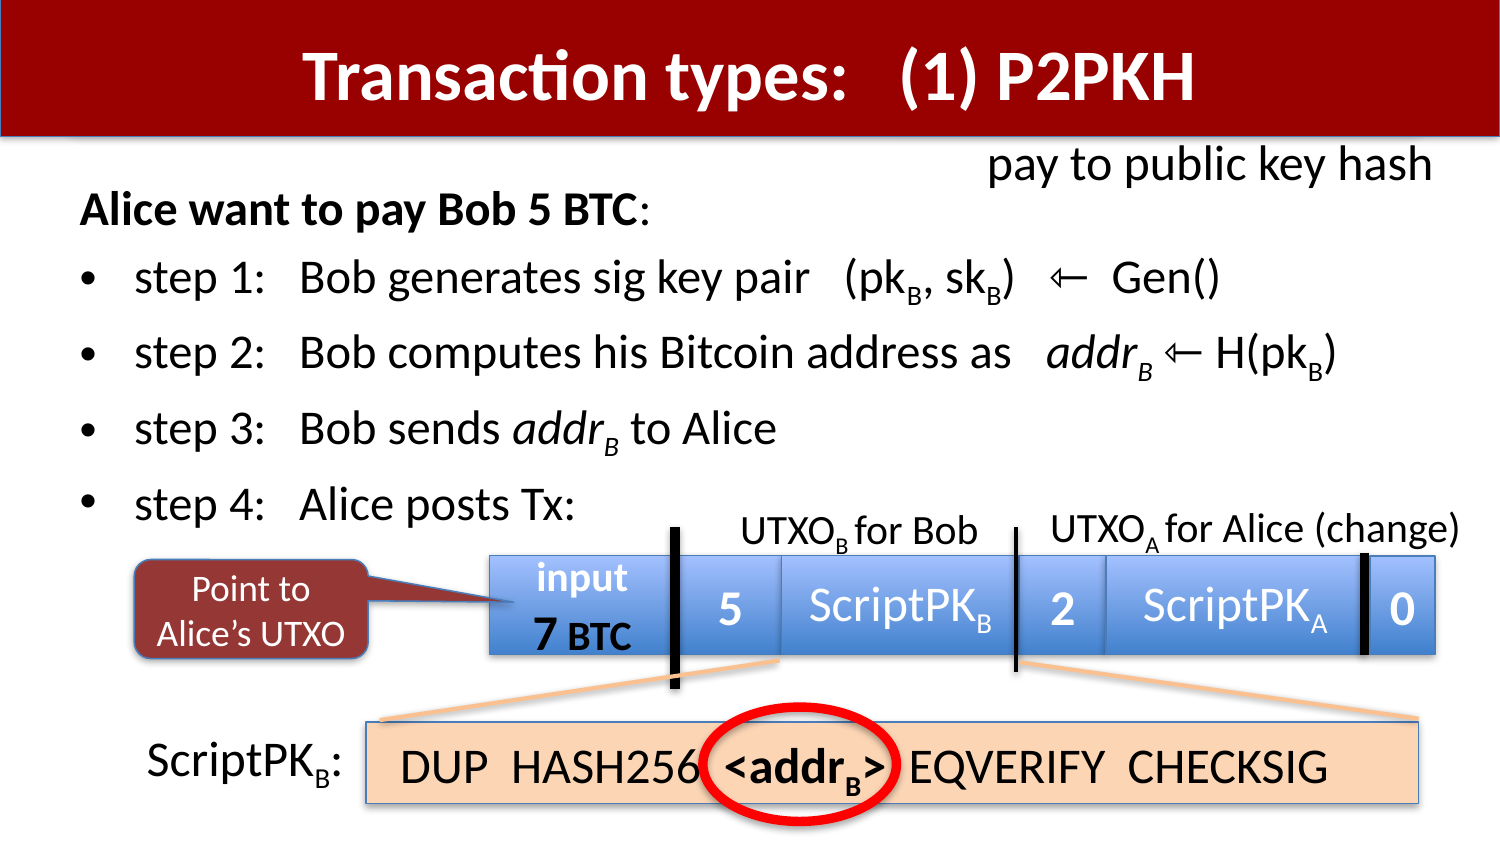

# Transaction types:   (1) P2PKH
pay to public key hash
Alice want to pay Bob 5 BTC:
step 1:   Bob generates sig key pair   (pkB, skB)   ⇽  Gen()
step 2:   Bob computes his Bitcoin address as   addrB ⇽ H(pkB)
step 3:   Bob sends addrB to Alice
step 4:   Alice posts Tx:
UTXOA for Alice (change)
UTXOB for Bob
input
7 BTC
5
ScriptPKB
2
ScriptPKA
0
Point to Alice’s UTXO
ScriptPKB:

DUP  HASH256  <addrB>  EQVERIFY  CHECKSIG